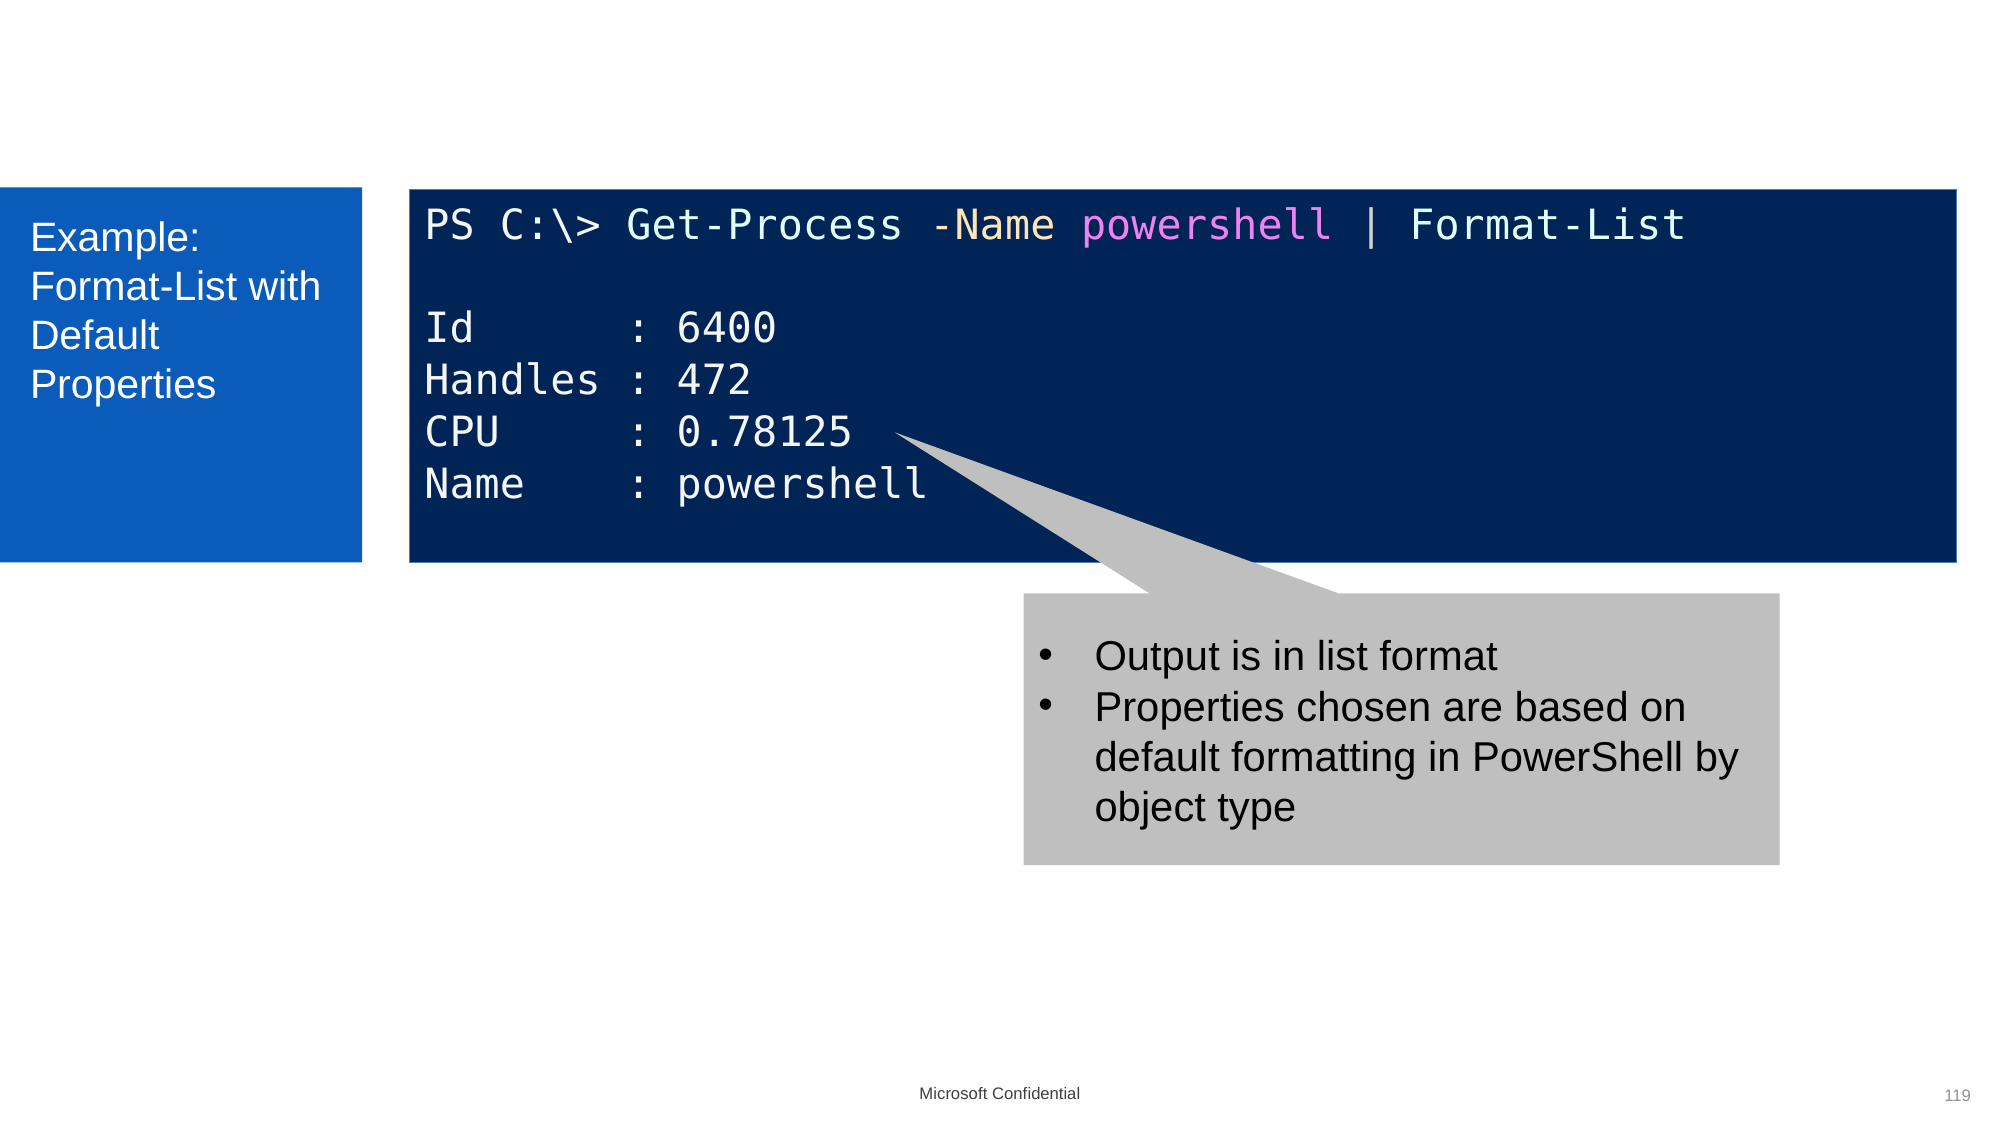

# Example: Format-List with Default Properties
| PS C:\> Get-Process -Name powershell | Format-List   Id : 6400 Handles : 472 CPU : 0.78125 Name : powershell |
| --- |
Output is in list format
Properties chosen are based on default formatting in PowerShell by object type
119